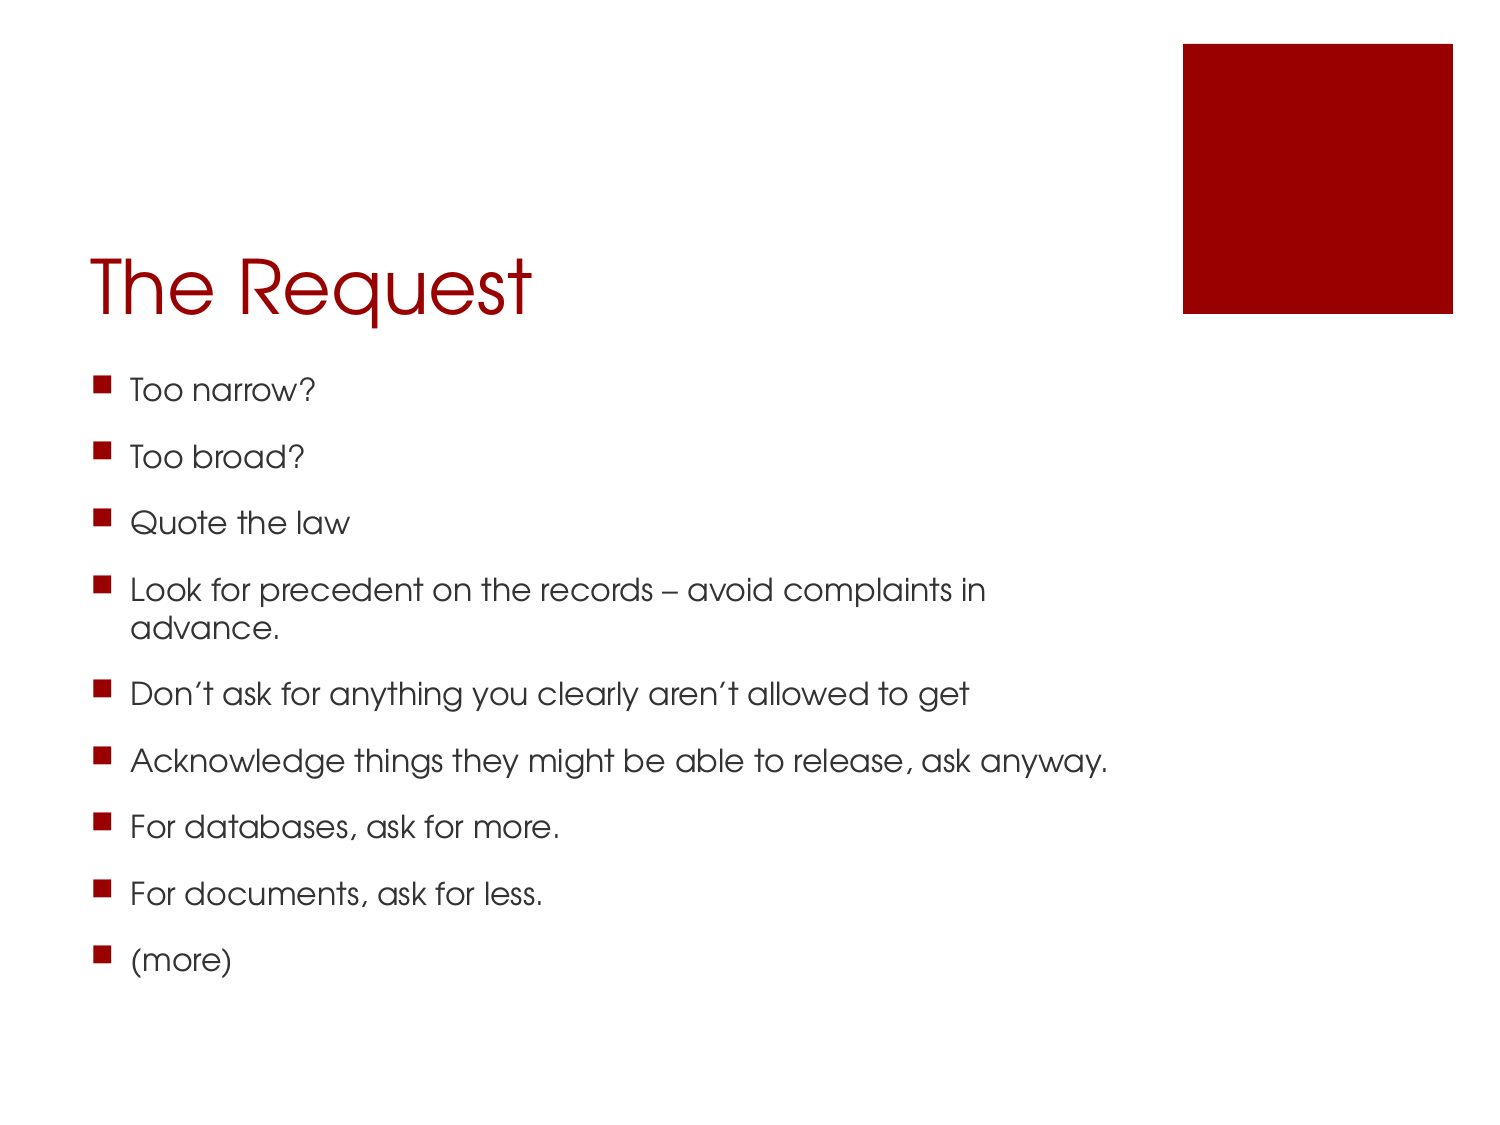

# The Request
Too narrow?
Too broad?
Quote the law
Look for precedent on the records – avoid complaints in advance.
Don’t ask for anything you clearly aren’t allowed to get
Acknowledge things they might be able to release, ask anyway.
For databases, ask for more.
For documents, ask for less.
(more)